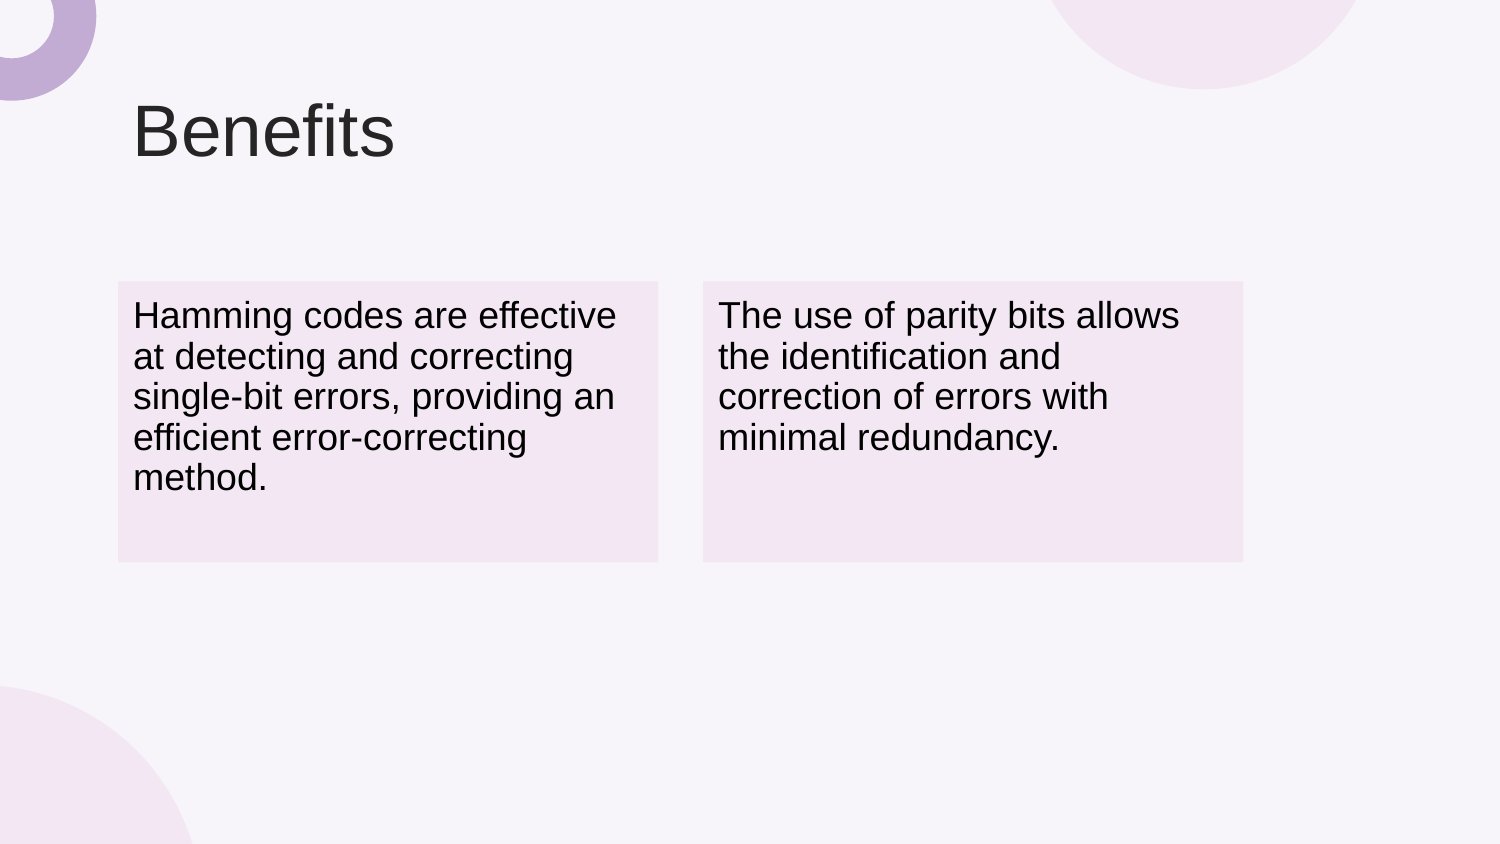

# Benefits
Hamming codes are effective at detecting and correcting single-bit errors, providing an efficient error-correcting method.

The use of parity bits allows the identification and correction of errors with minimal redundancy.